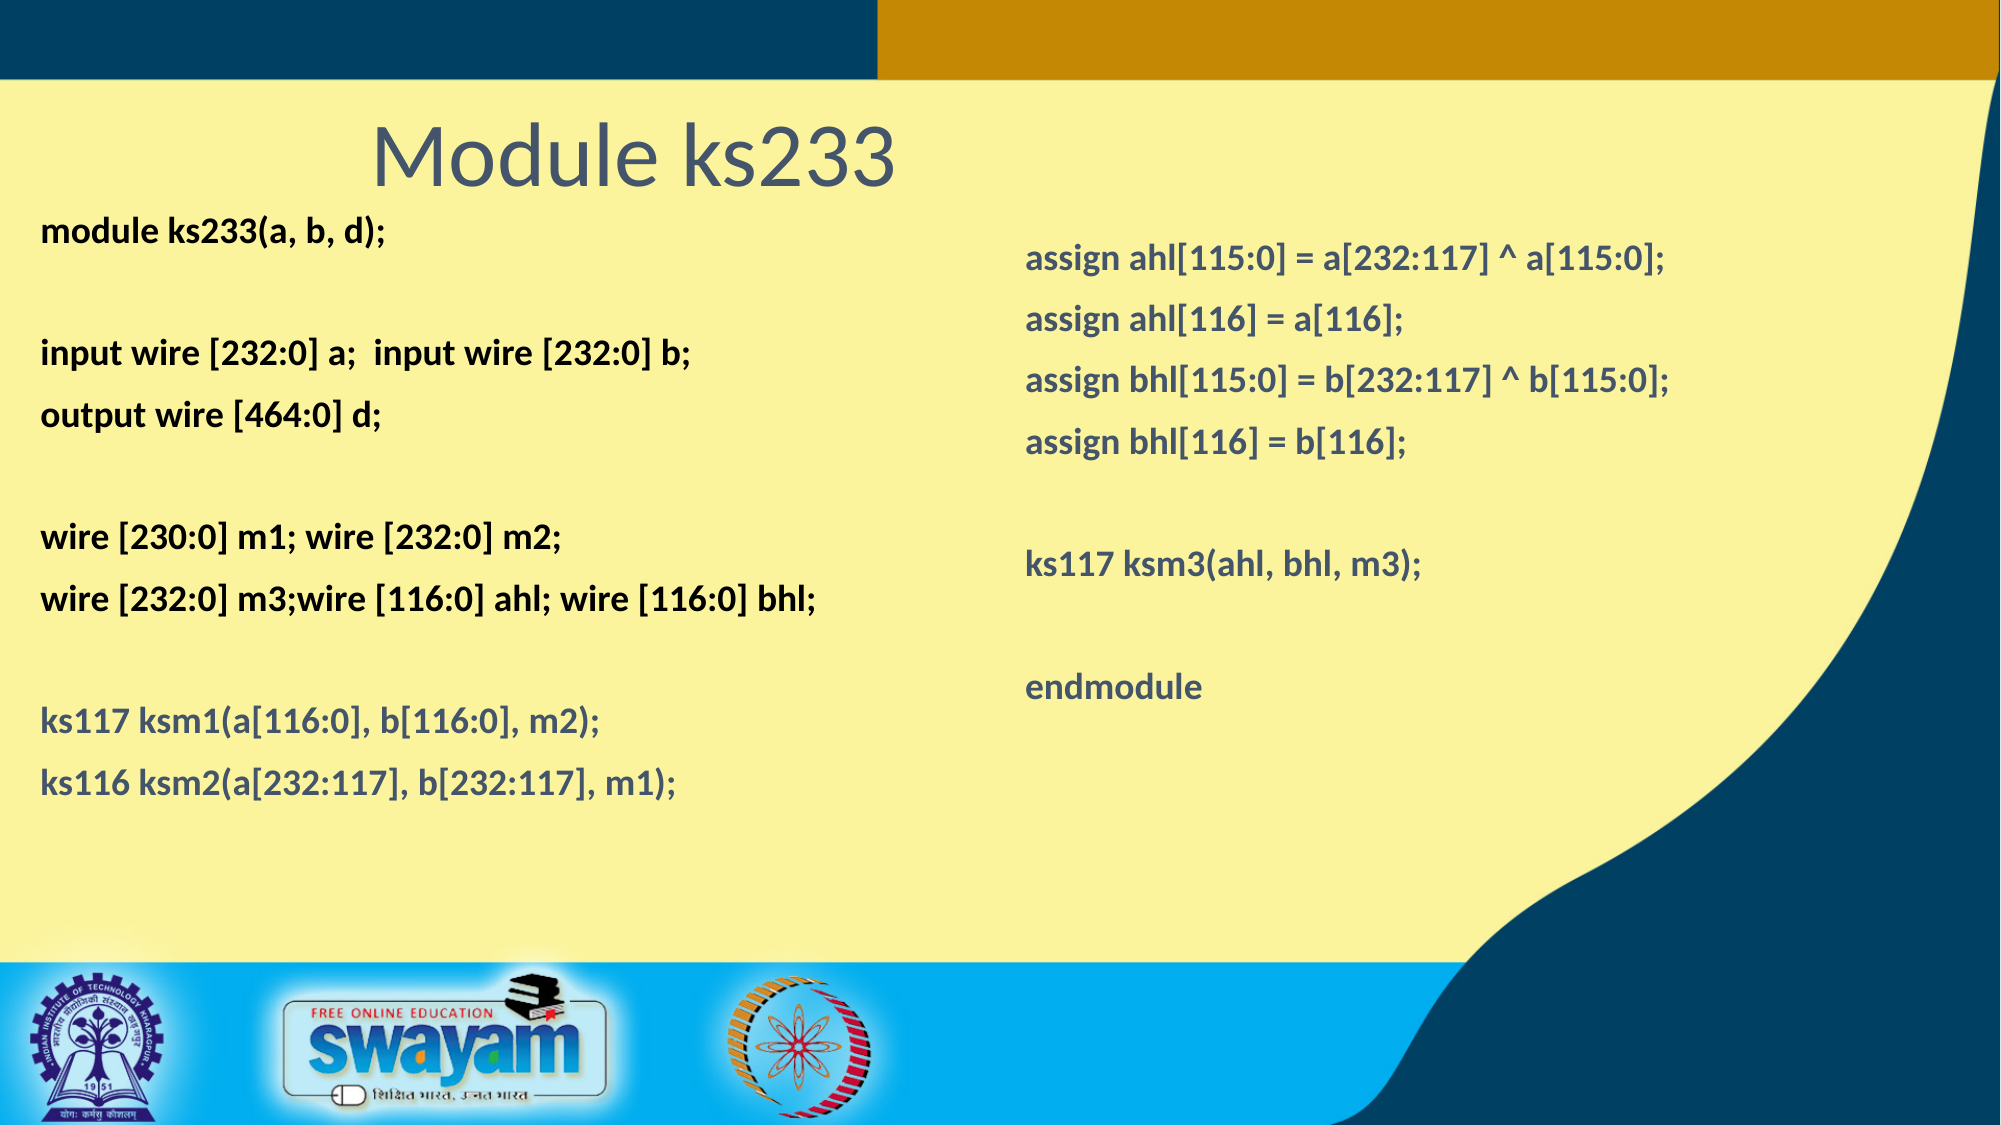

# Module ks233

assign ahl[115:0] = a[232:117] ^ a[115:0];
assign ahl[116] = a[116];
assign bhl[115:0] = b[232:117] ^ b[115:0];
assign bhl[116] = b[116];

ks117 ksm3(ahl, bhl, m3);

endmodule

module ks233(a, b, d);

input wire [232:0] a;  input wire [232:0] b;
output wire [464:0] d;

wire [230:0] m1; wire [232:0] m2;
wire [232:0] m3;wire [116:0] ahl; wire [116:0] bhl;

ks117 ksm1(a[116:0], b[116:0], m2);
ks116 ksm2(a[232:117], b[232:117], m1);